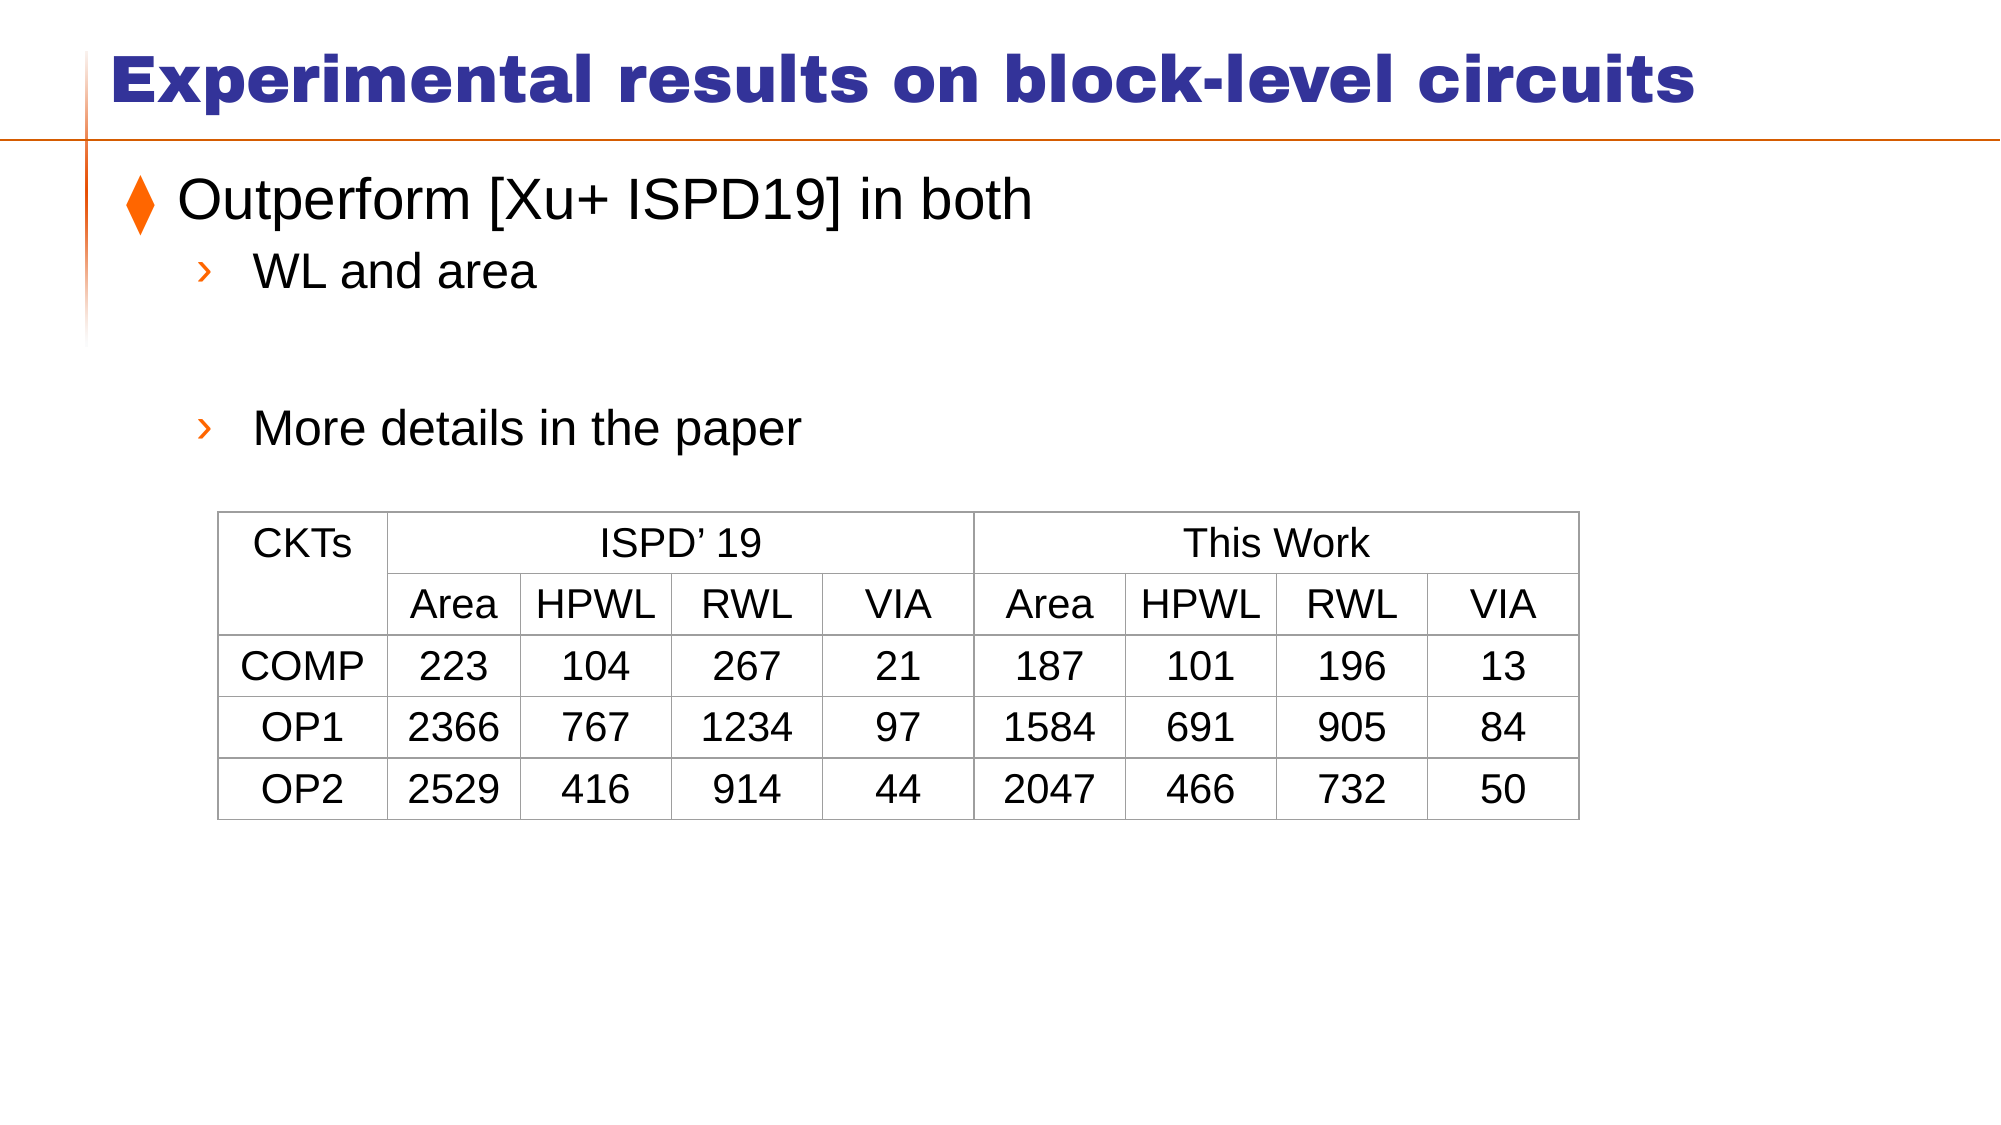

# Experimental results on block-level circuits
Outperform [Xu+ ISPD19] in both
WL and area

More details in the paper
| CKTs | ISPD’ 19 |  |  |  | This Work |  |  |  |
| --- | --- | --- | --- | --- | --- | --- | --- | --- |
|  | Area | HPWL | RWL | VIA | Area | HPWL | RWL | VIA |
| COMP | 223 | 104 | 267 | 21 | 187 | 101 | 196 | 13 |
| OP1 | 2366 | 767 | 1234 | 97 | 1584 | 691 | 905 | 84 |
| OP2 | 2529 | 416 | 914 | 44 | 2047 | 466 | 732 | 50 |